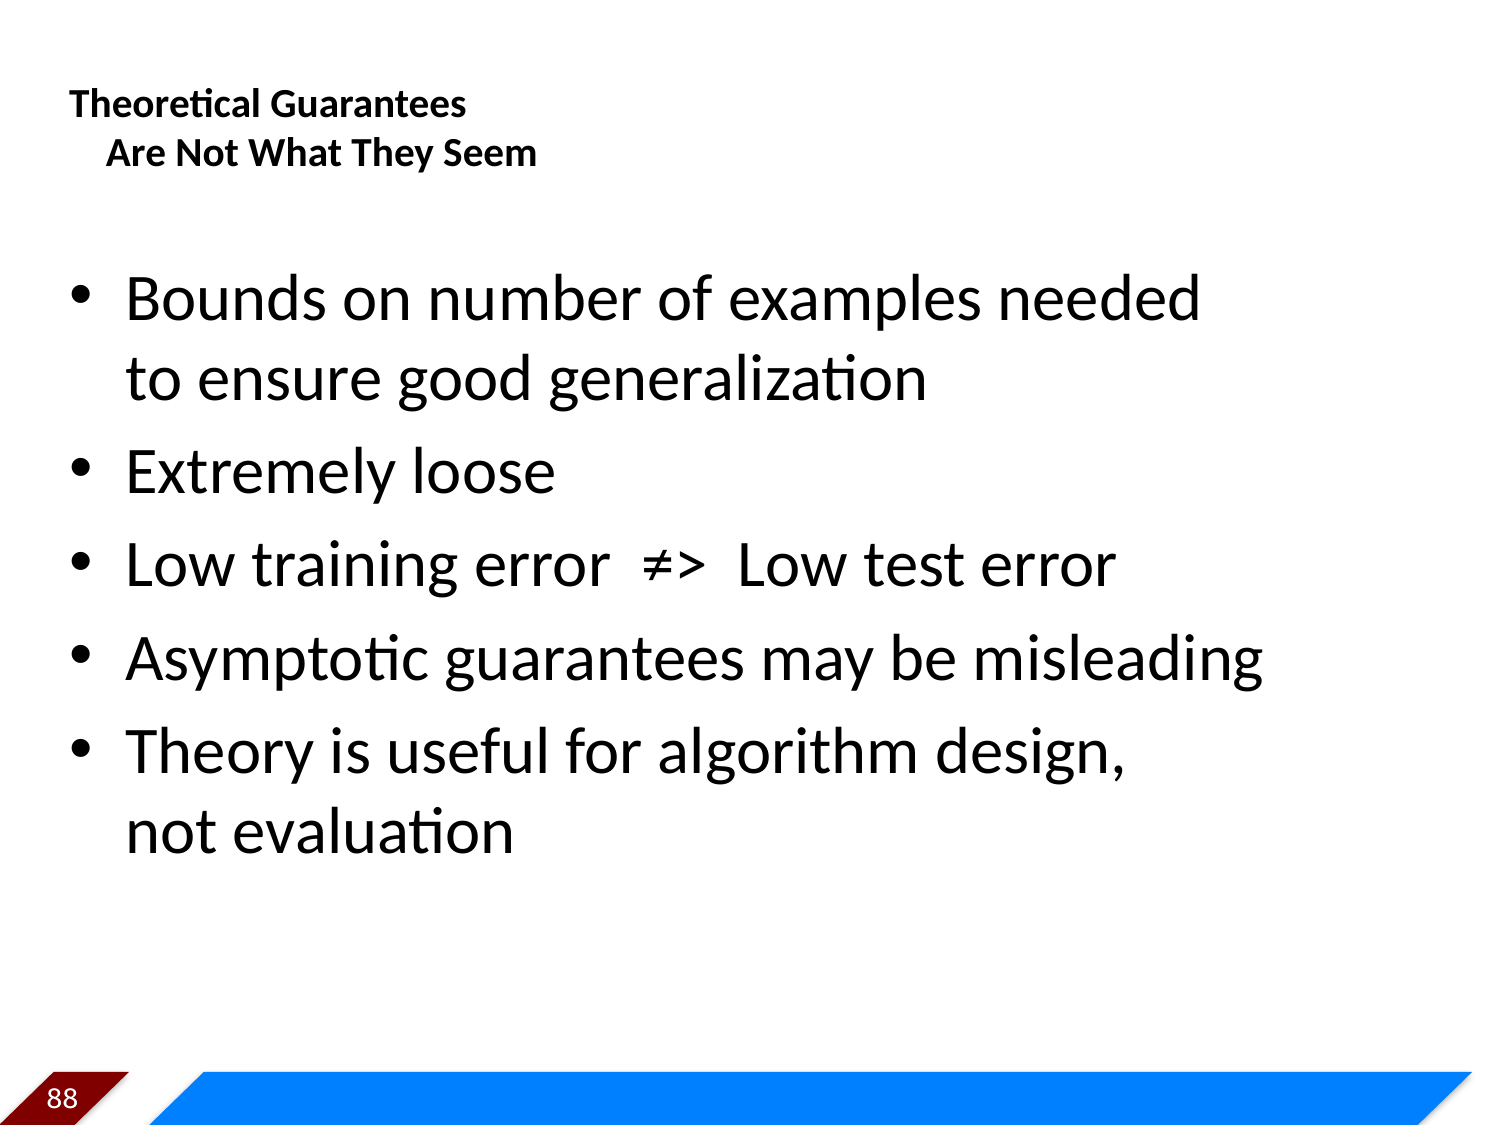

# Theoretical Guarantees Are Not What They Seem
Bounds on number of examples needed
to ensure good generalization
Extremely loose
Low training error  ≠>  Low test error
Asymptotic guarantees may be misleading
Theory is useful for algorithm design,
not evaluation